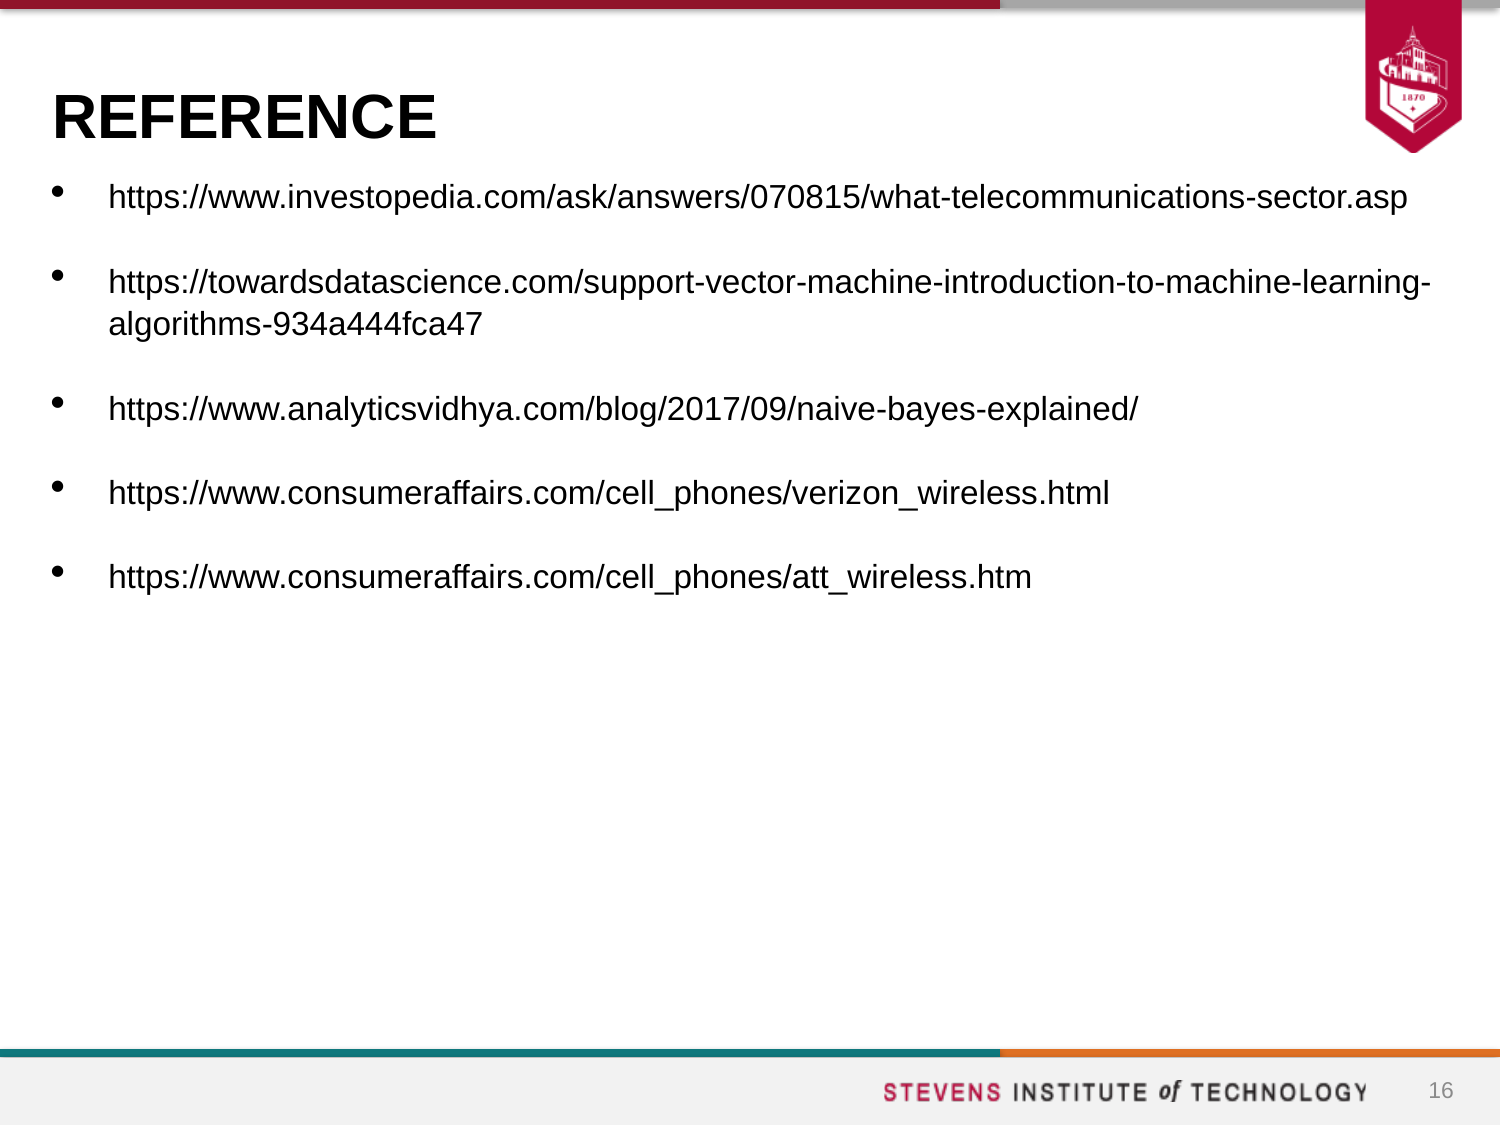

# REFERENCE
https://www.investopedia.com/ask/answers/070815/what-telecommunications-sector.asp
https://towardsdatascience.com/support-vector-machine-introduction-to-machine-learning-algorithms-934a444fca47
https://www.analyticsvidhya.com/blog/2017/09/naive-bayes-explained/
https://www.consumeraffairs.com/cell_phones/verizon_wireless.html
https://www.consumeraffairs.com/cell_phones/att_wireless.htm

16